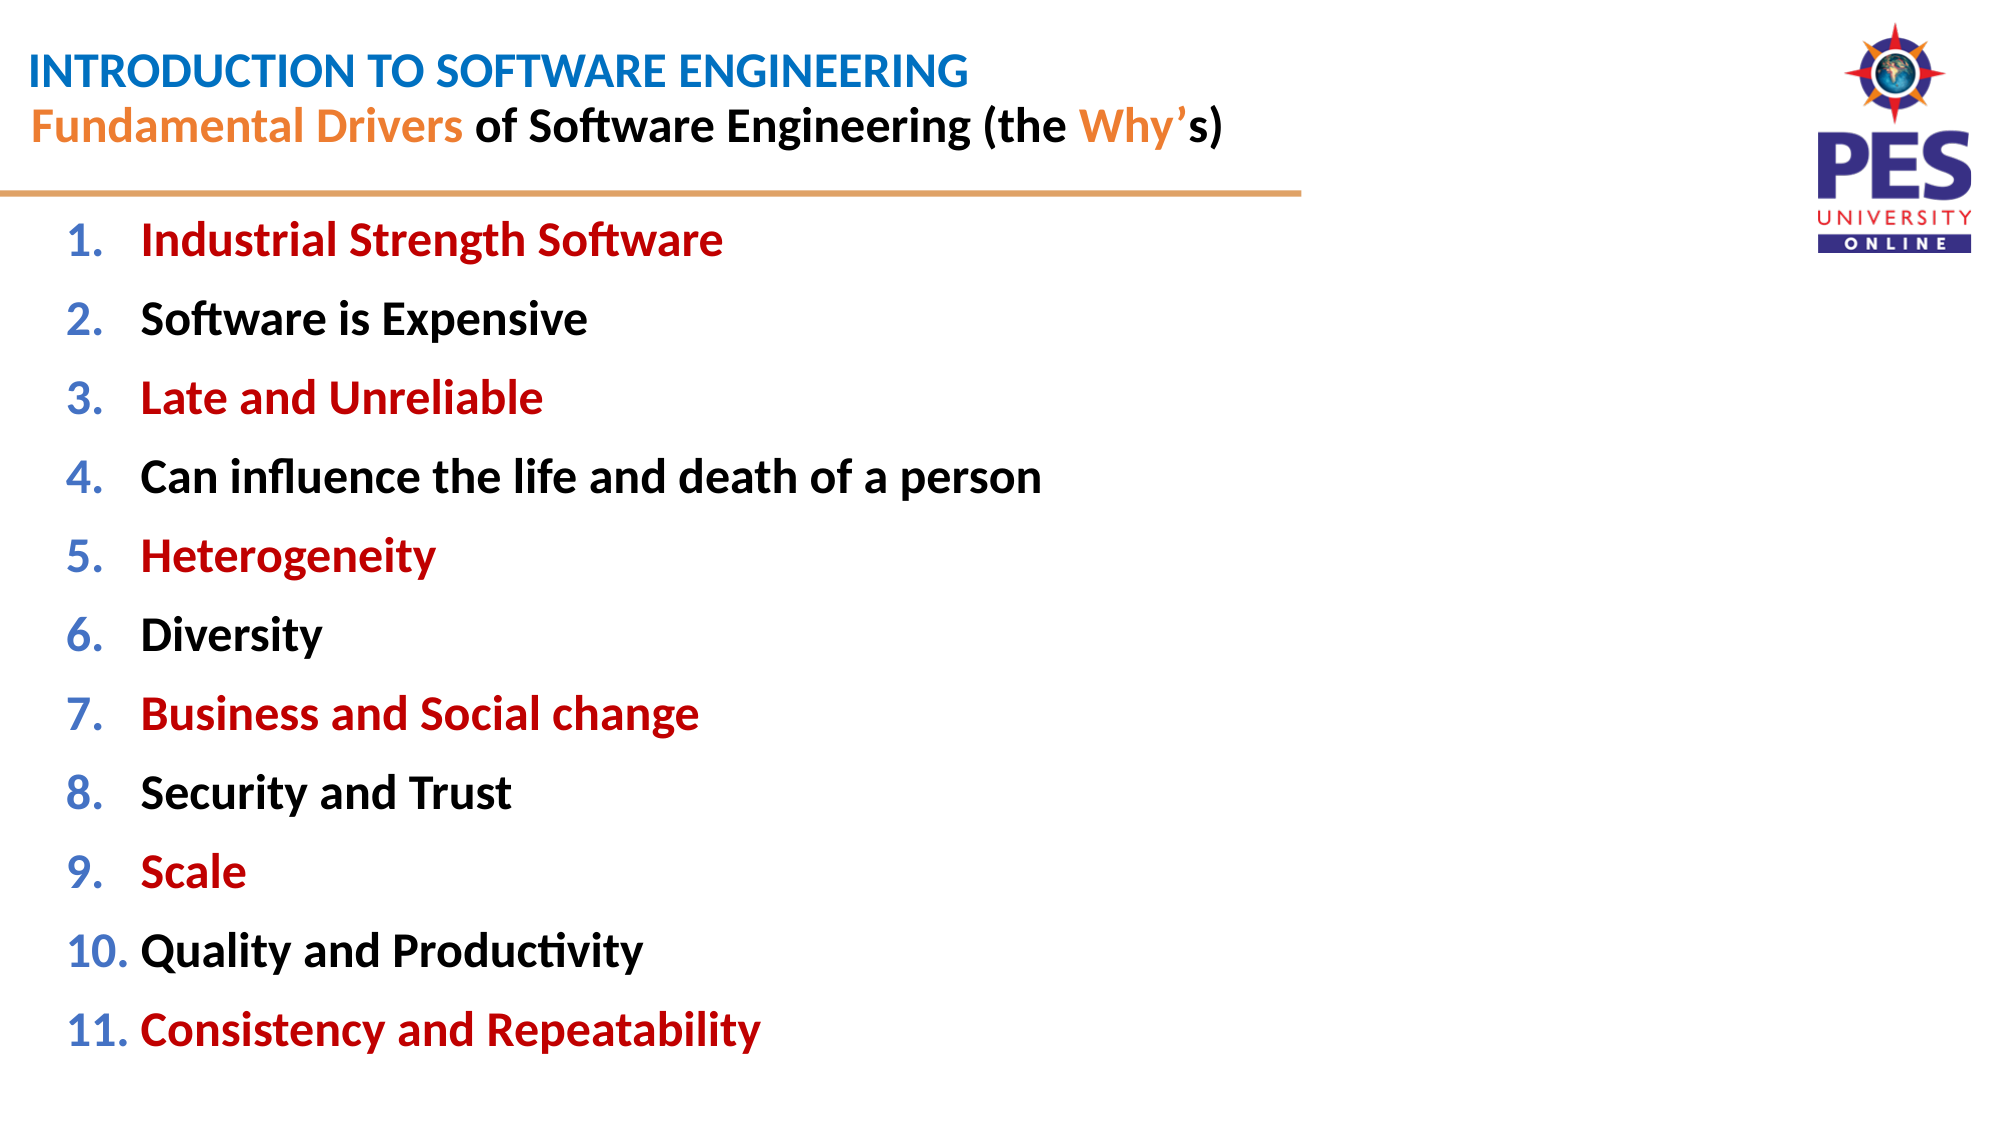

Fundamental Drivers of Software Engineering (the Why’s)
Industrial Strength Software
Software is Expensive
Late and Unreliable
Can influence the life and death of a person
Heterogeneity
Diversity
Business and Social change
Security and Trust
Scale
Quality and Productivity
Consistency and Repeatability